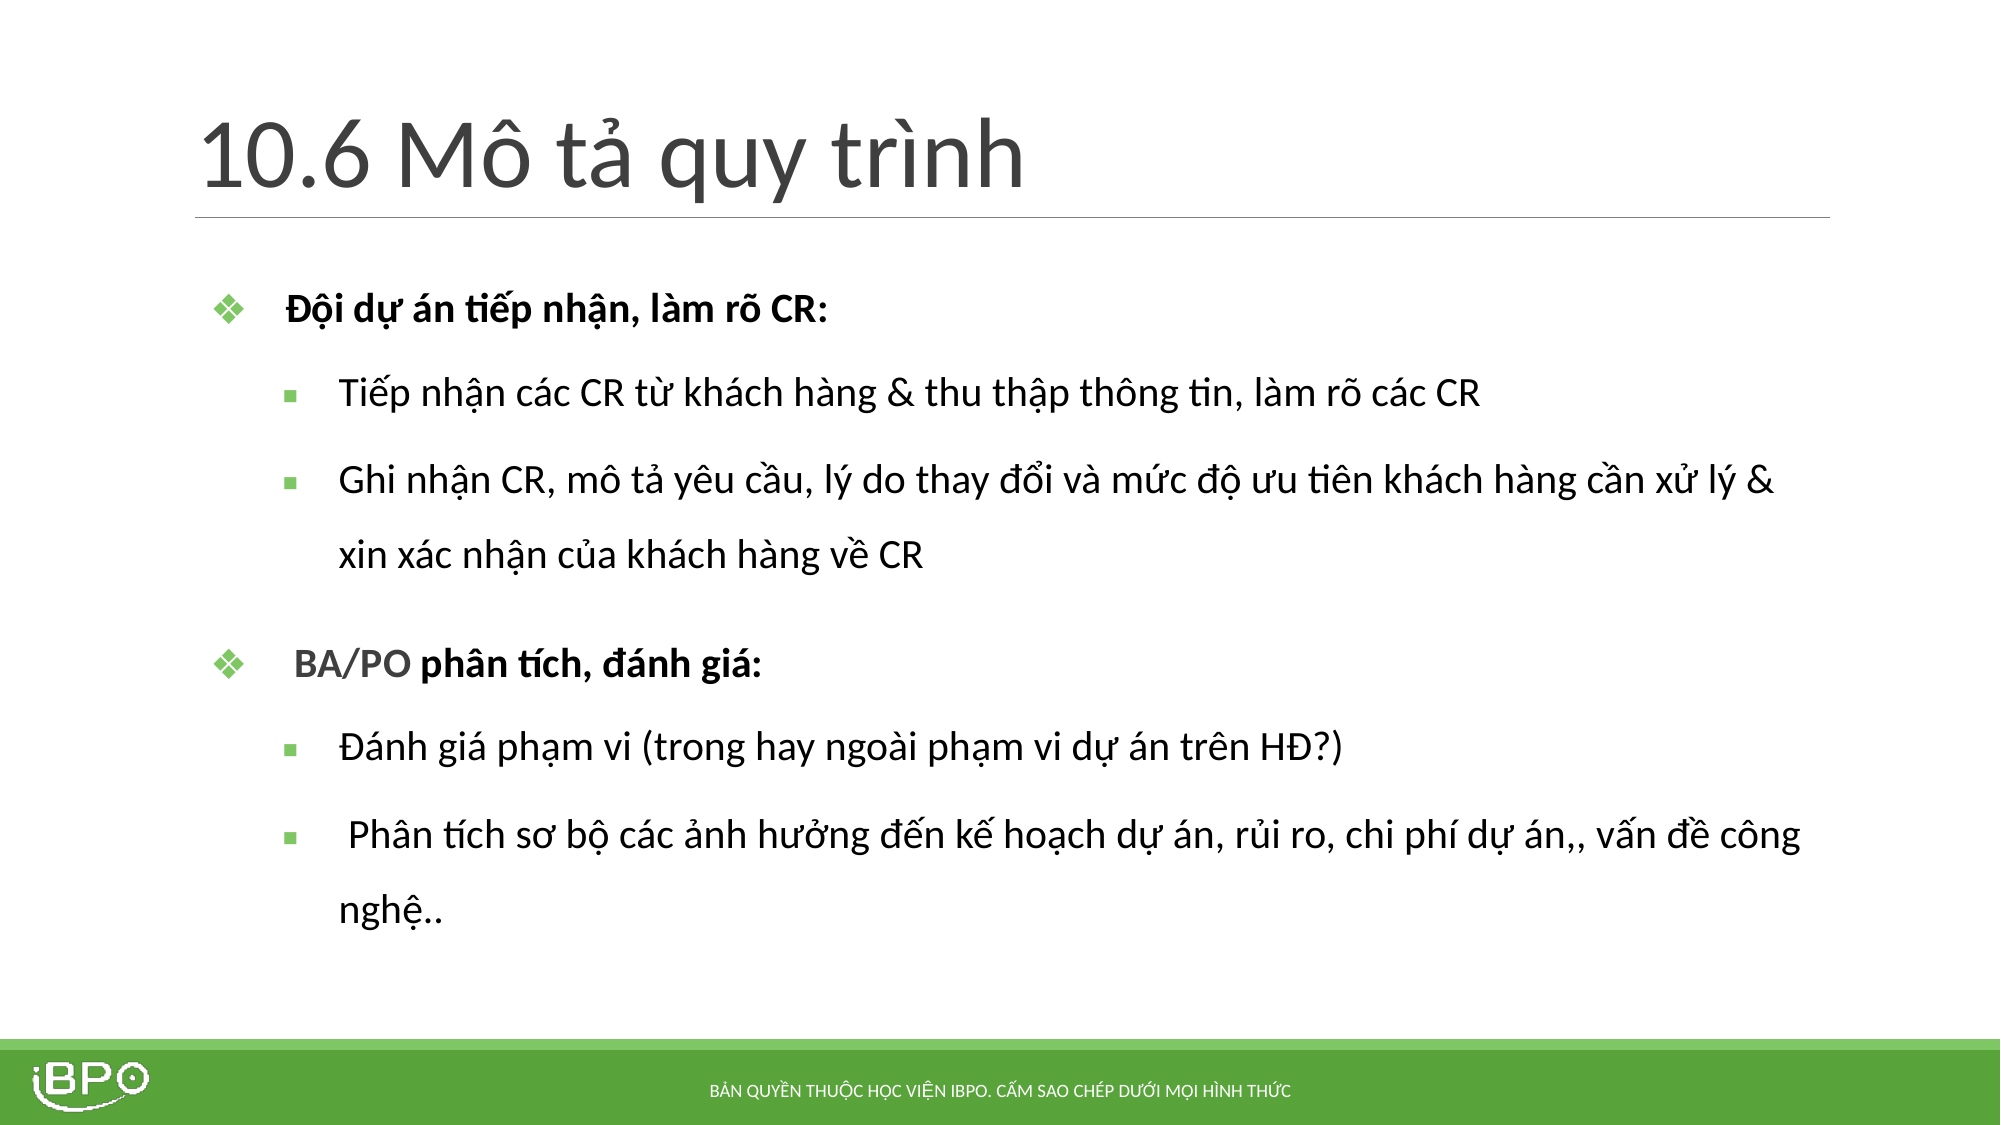

# 10.6 Mô tả quy trình
Đội dự án tiếp nhận, làm rõ CR:
Tiếp nhận các CR từ khách hàng & thu thập thông tin, làm rõ các CR
Ghi nhận CR, mô tả yêu cầu, lý do thay đổi và mức độ ưu tiên khách hàng cần xử lý & xin xác nhận của khách hàng về CR
 BA/PO phân tích, đánh giá:
Đánh giá phạm vi (trong hay ngoài phạm vi dự án trên HĐ?)
 Phân tích sơ bộ các ảnh hưởng đến kế hoạch dự án, rủi ro, chi phí dự án,, vấn đề công nghệ..
BẢN QUYỀN THUỘC HỌC VIỆN IBPO. CẤM SAO CHÉP DƯỚI MỌI HÌNH THỨC